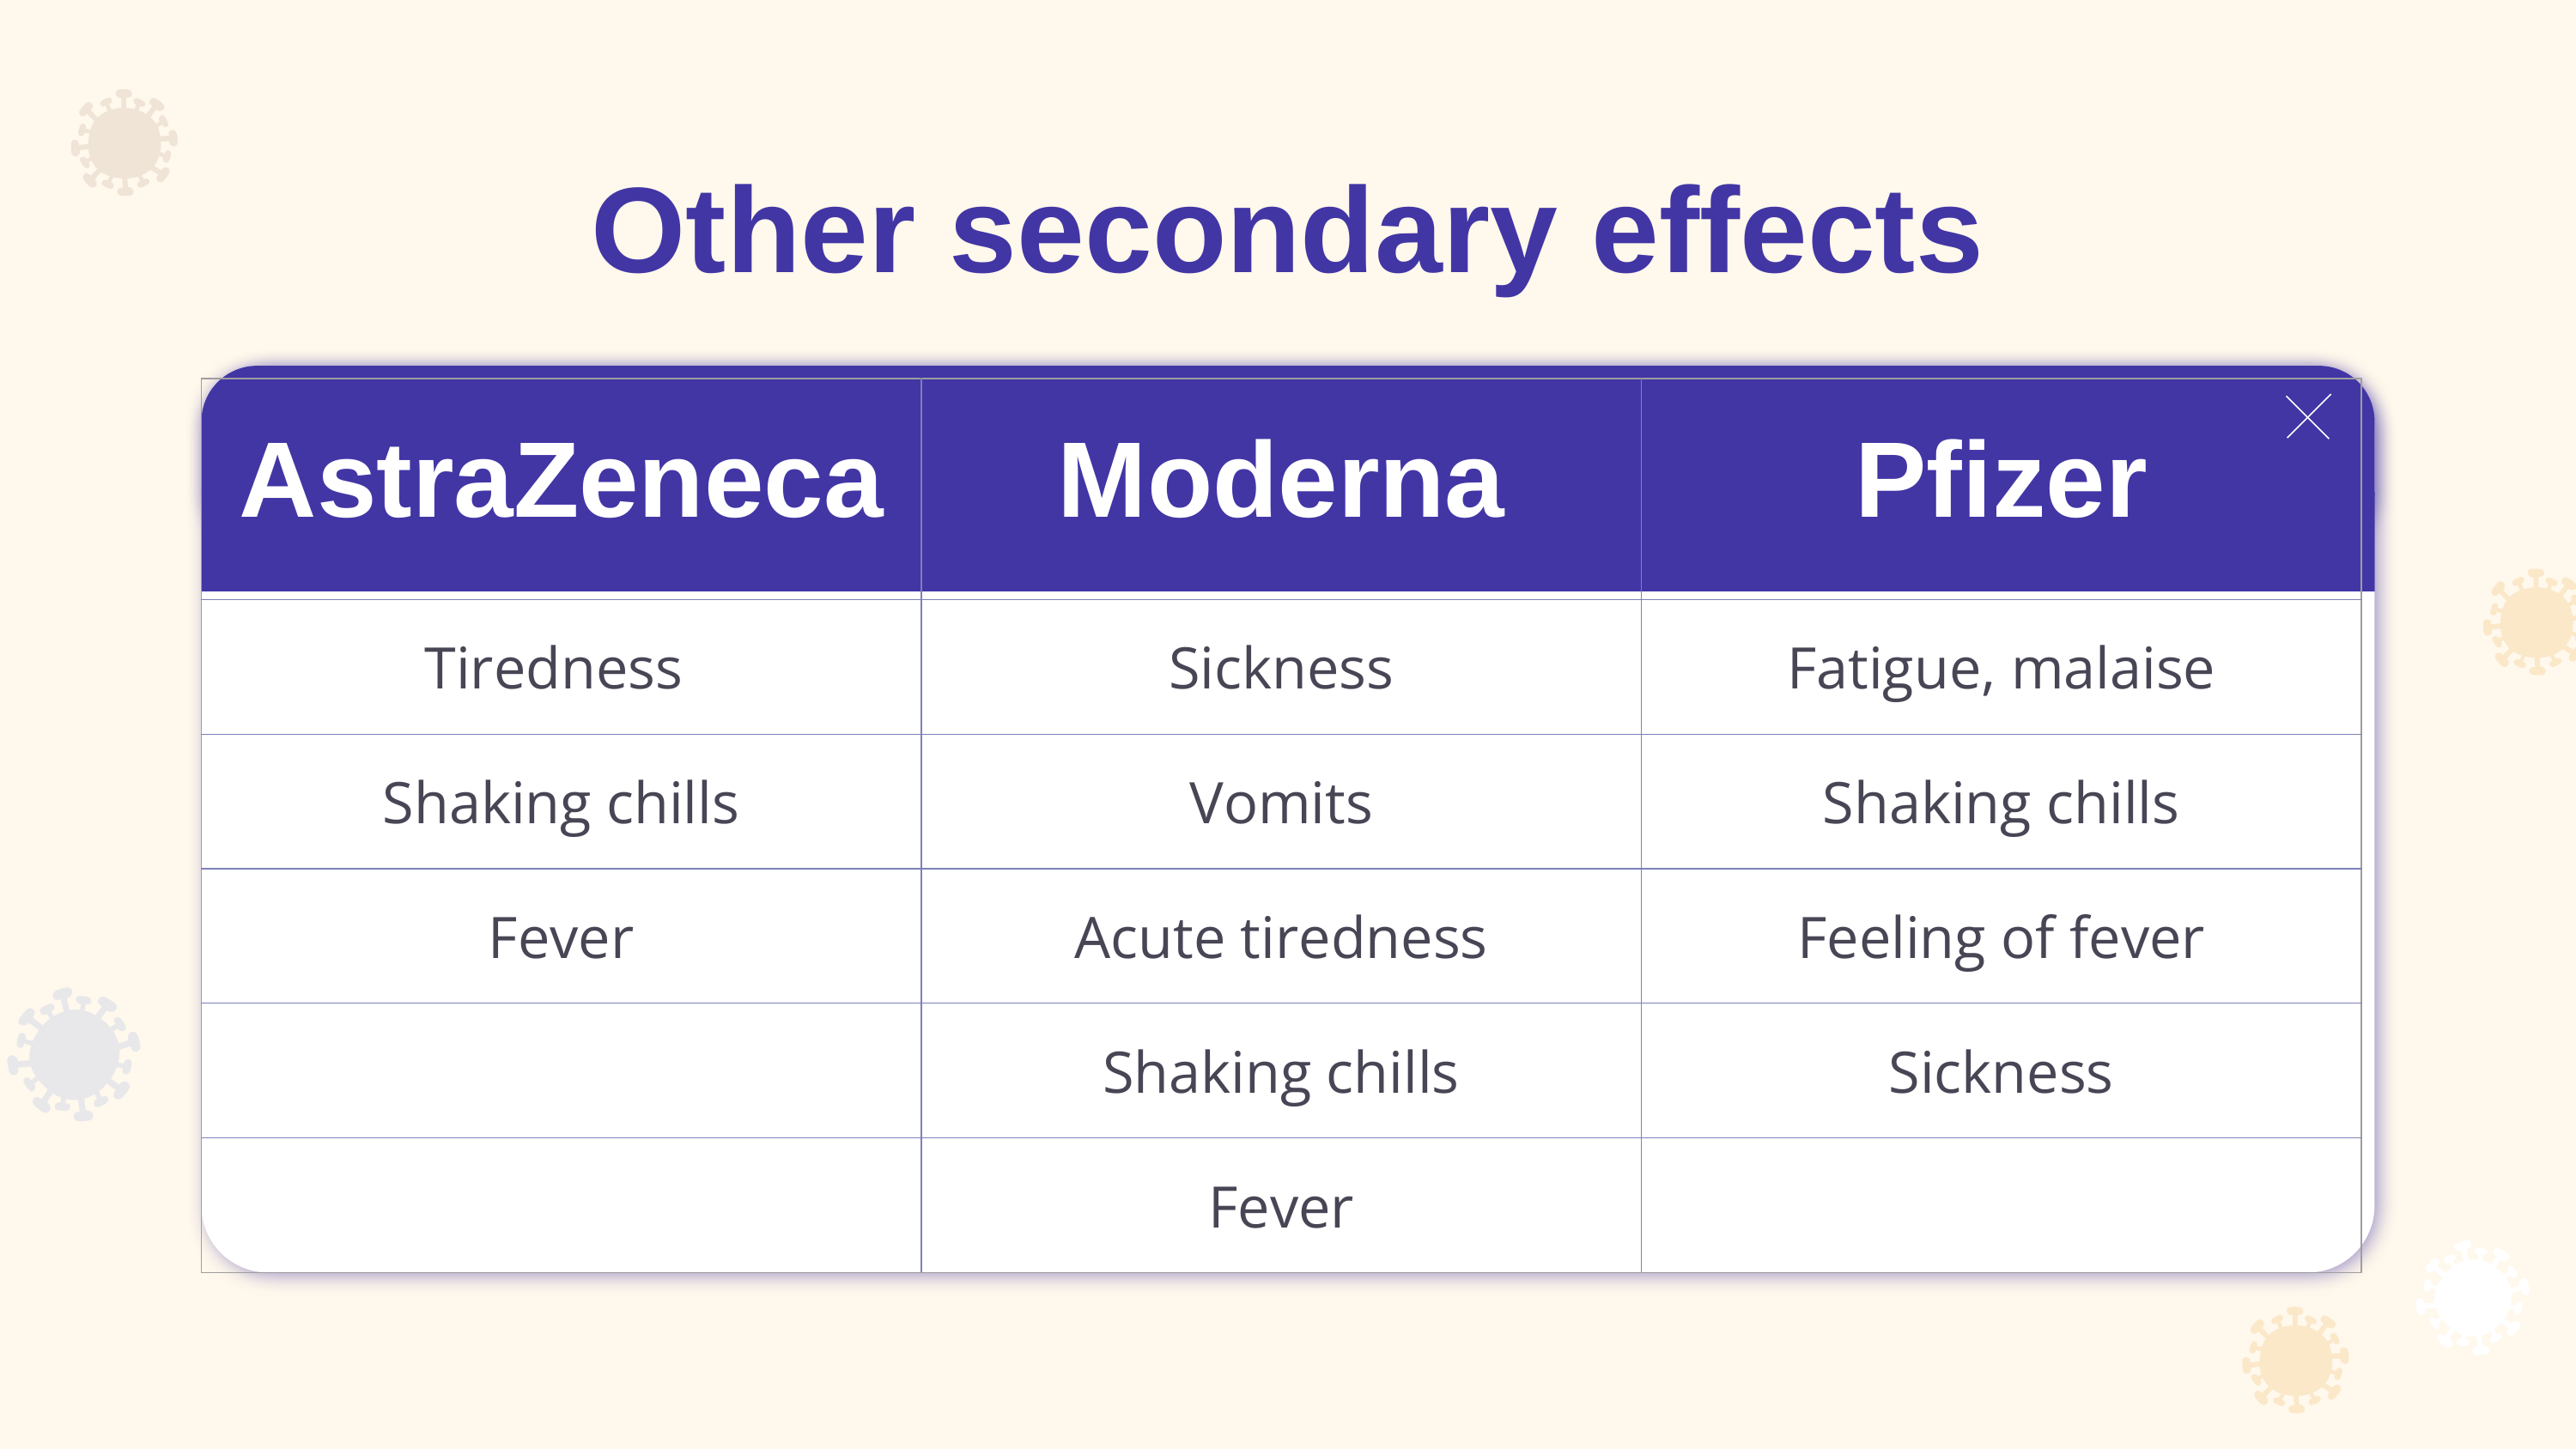

# Other secondary effects

| AstraZeneca | Moderna | Pfizer |
| --- | --- | --- |
| Tiredness | Sickness | Fatigue, malaise |
| Shaking chills | Vomits | Shaking chills |
| Fever | Acute tiredness | Feeling of fever |
|  | Shaking chills | Sickness |
|  | Fever |  |